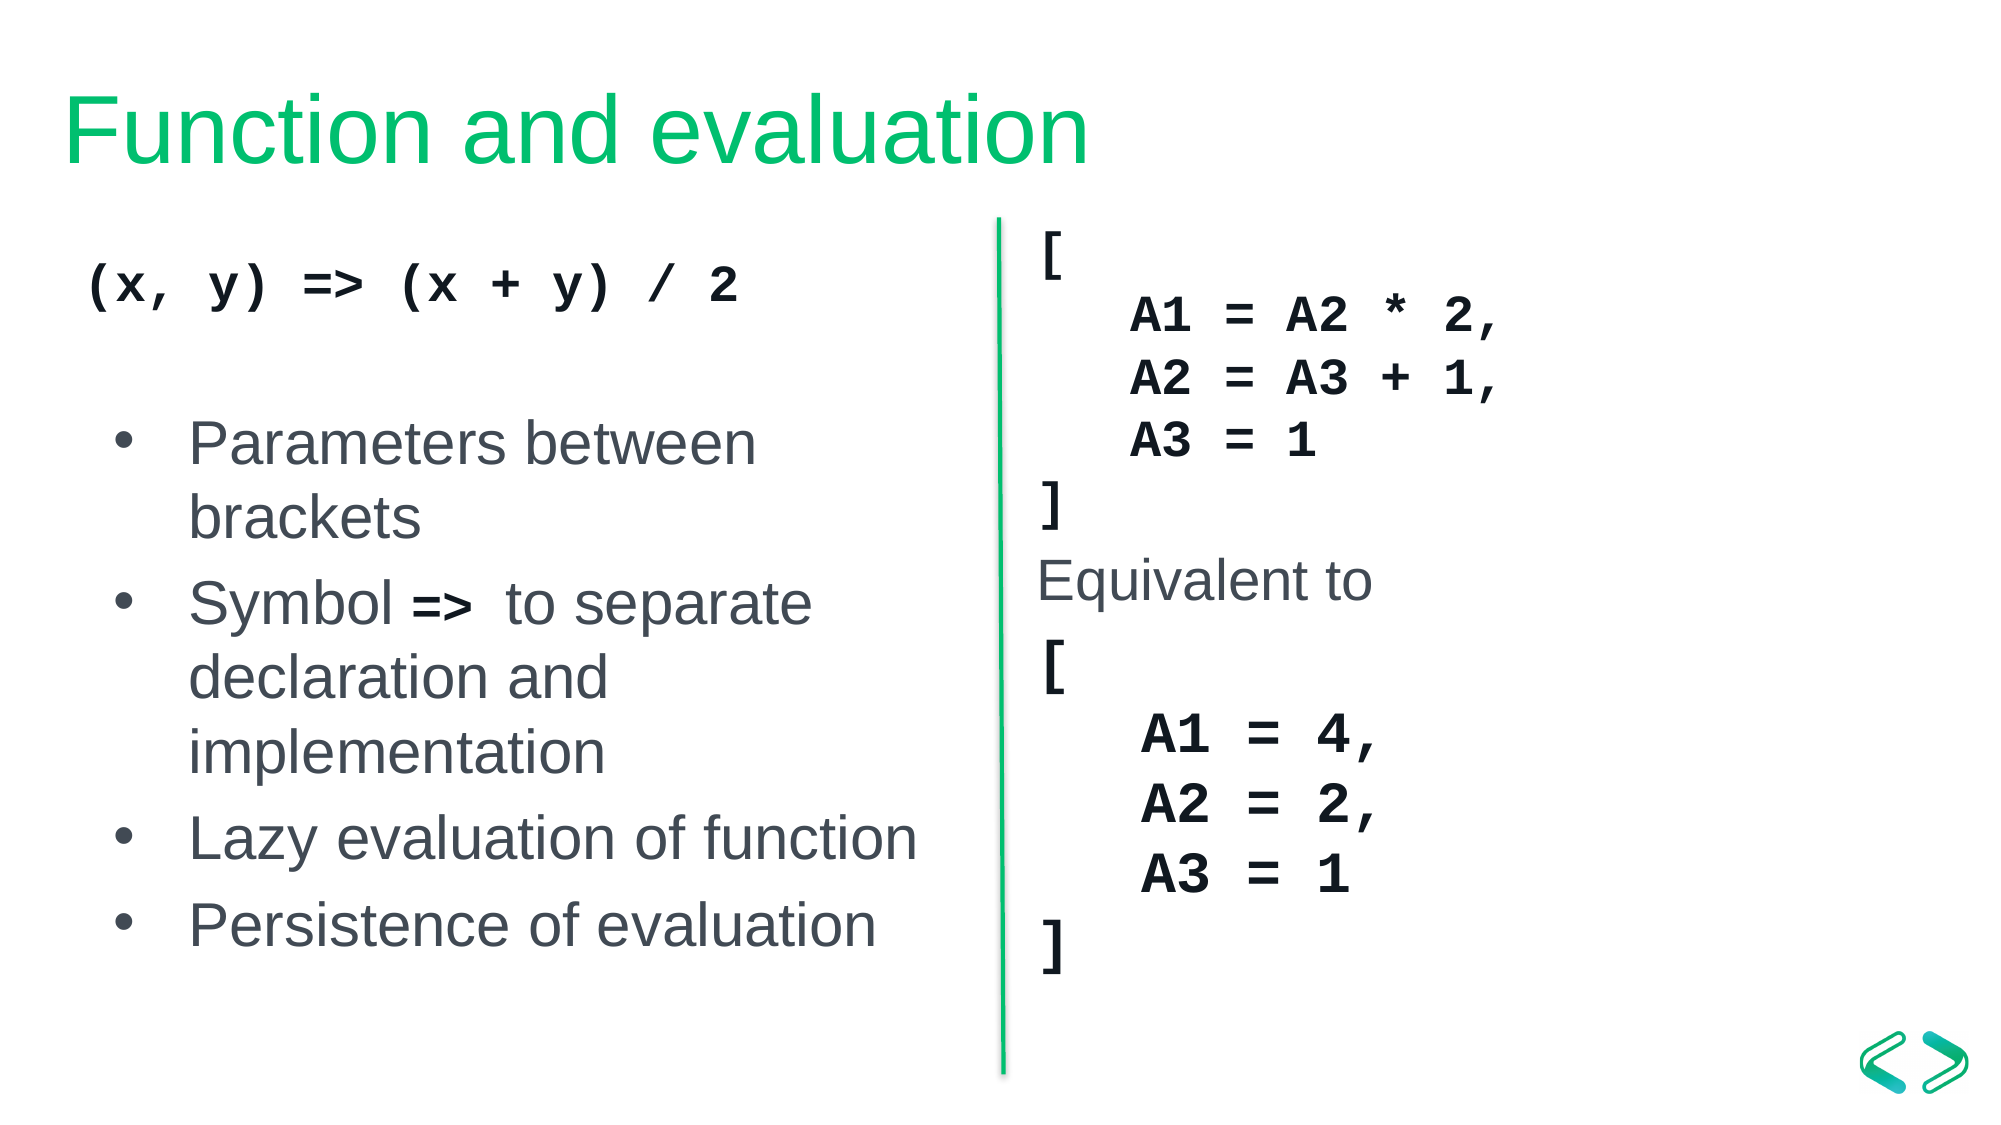

# Function and evaluation
[
   A1 = A2 * 2,
   A2 = A3 + 1,
   A3 = 1
]
Equivalent to
[
   A1 = 4,
   A2 = 2,
   A3 = 1
]
(x, y) => (x + y) / 2
Parameters between brackets
Symbol => to separate declaration and implementation
Lazy evaluation of function
Persistence of evaluation